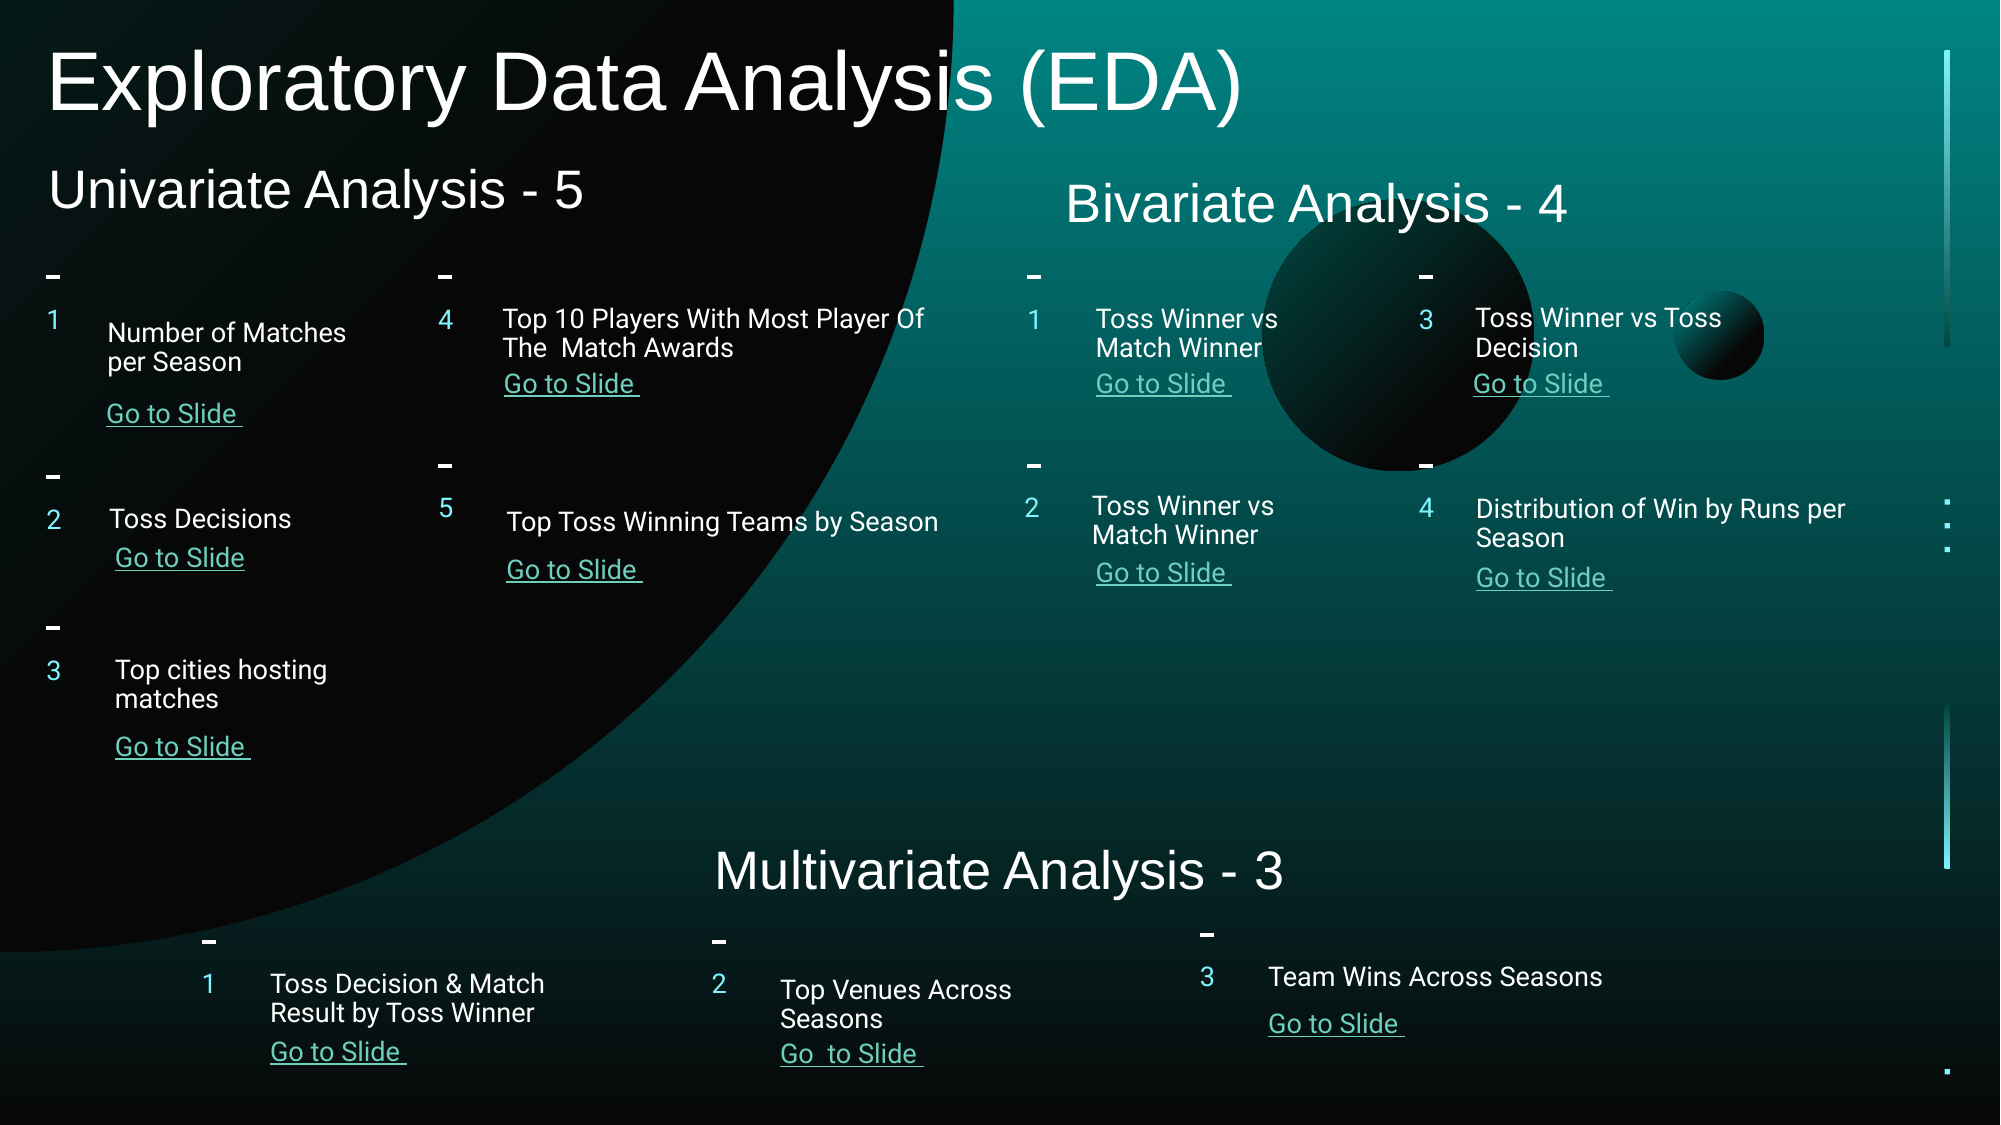

# Exploratory Data Analysis (EDA)
Univariate Analysis - 5
Bivariate Analysis - 4
Top 10 Players With Most Player Of The  Match Awards
Number of Matches per Season
1
4
1
3
Toss Winner vs Match Winner
Toss Winner vs Toss Decision
Go to Slide
Go to Slide
Go to Slide
Go to Slide
 Toss Decisions
5
2
4
Toss Winner vs Match Winner
Top Toss Winning Teams by Season
Distribution of Win by Runs per Season
2
Go to Slide
Go to Slide
Go to Slide
Go to Slide
3
Top cities hosting matches
Go to Slide
Multivariate Analysis - 3
3
Team Wins Across Seasons
1
2
Toss Decision & Match Result by Toss Winner
Top Venues Across Seasons
Go to Slide
Go to Slide
Go  to Slide